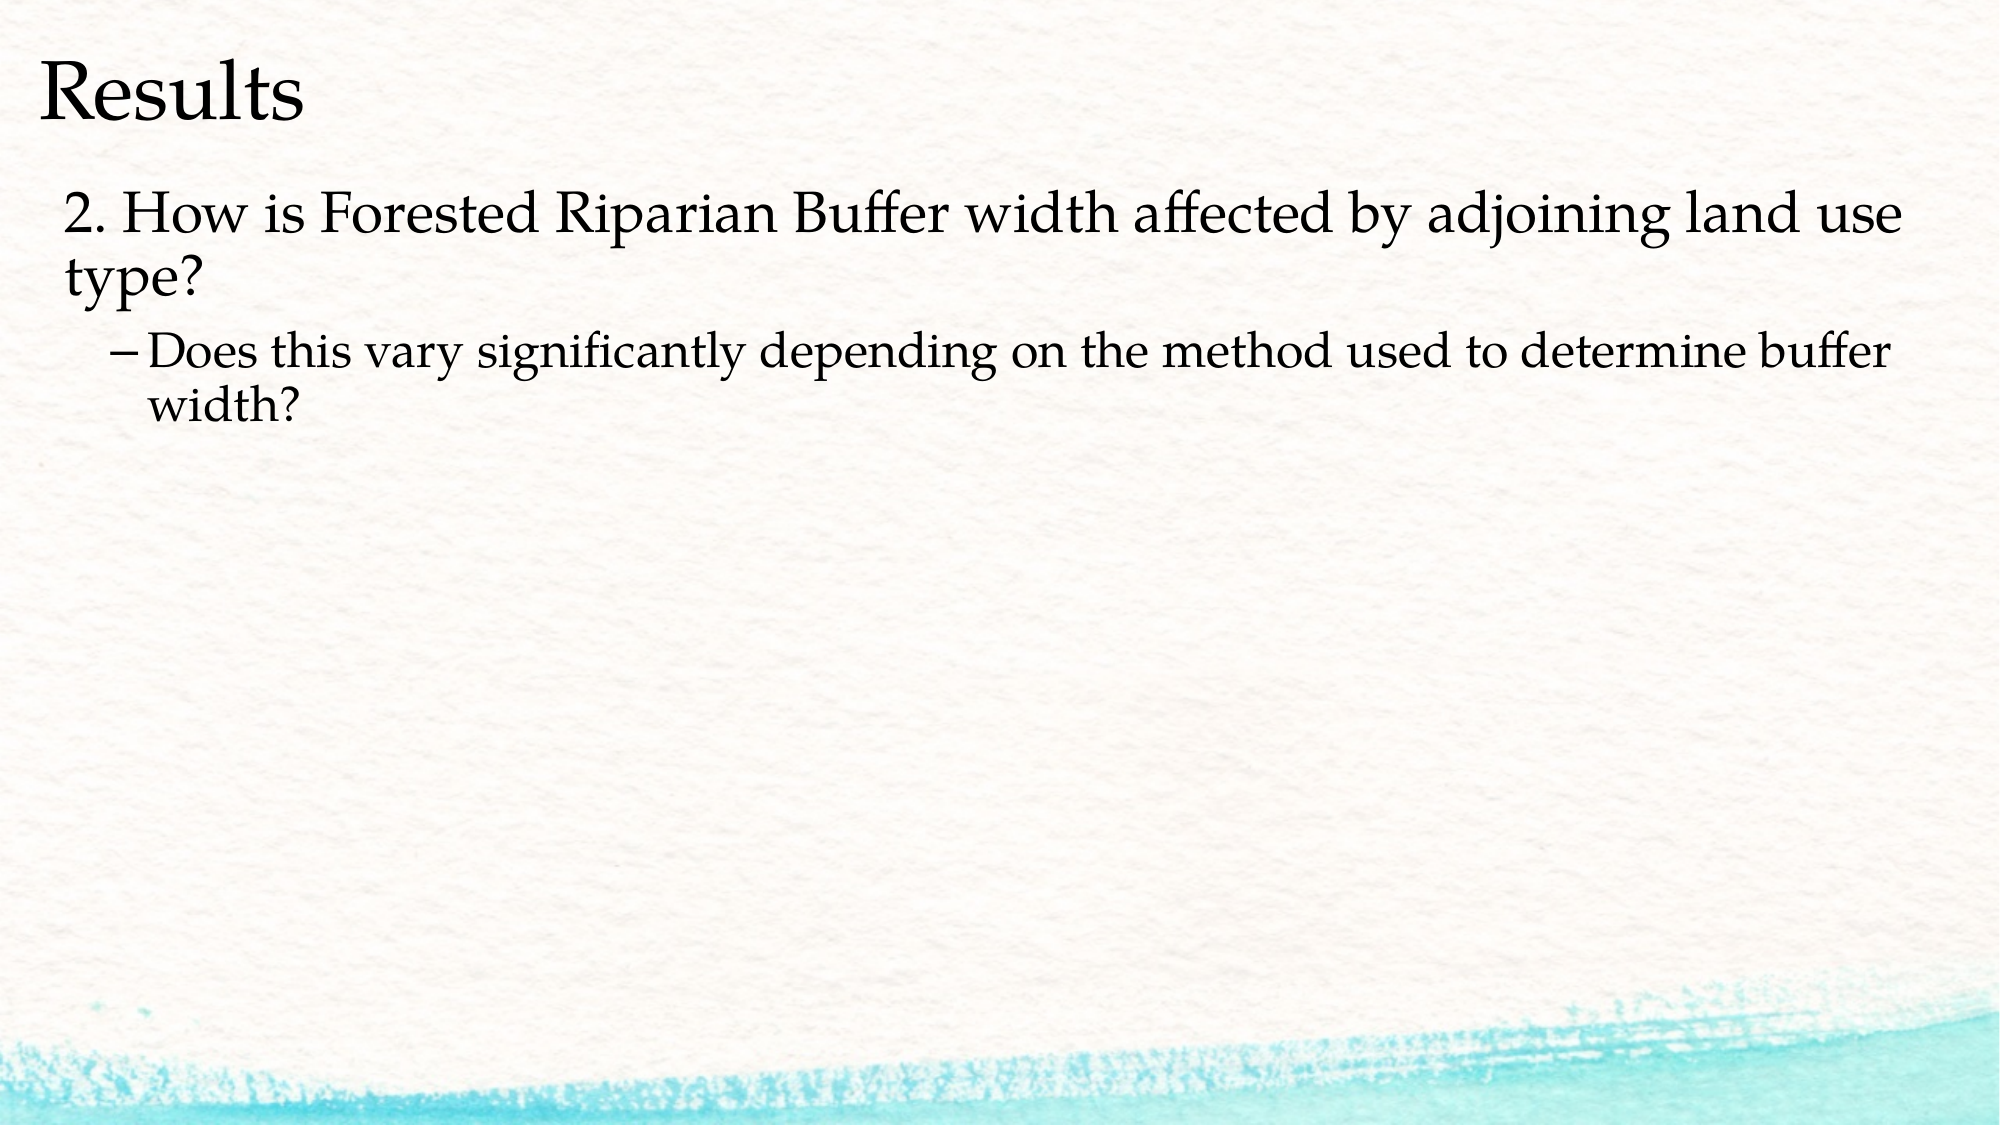

Results
2. How is Forested Riparian Buffer width affected by adjoining land use type?
Does this vary significantly depending on the method used to determine buffer width?